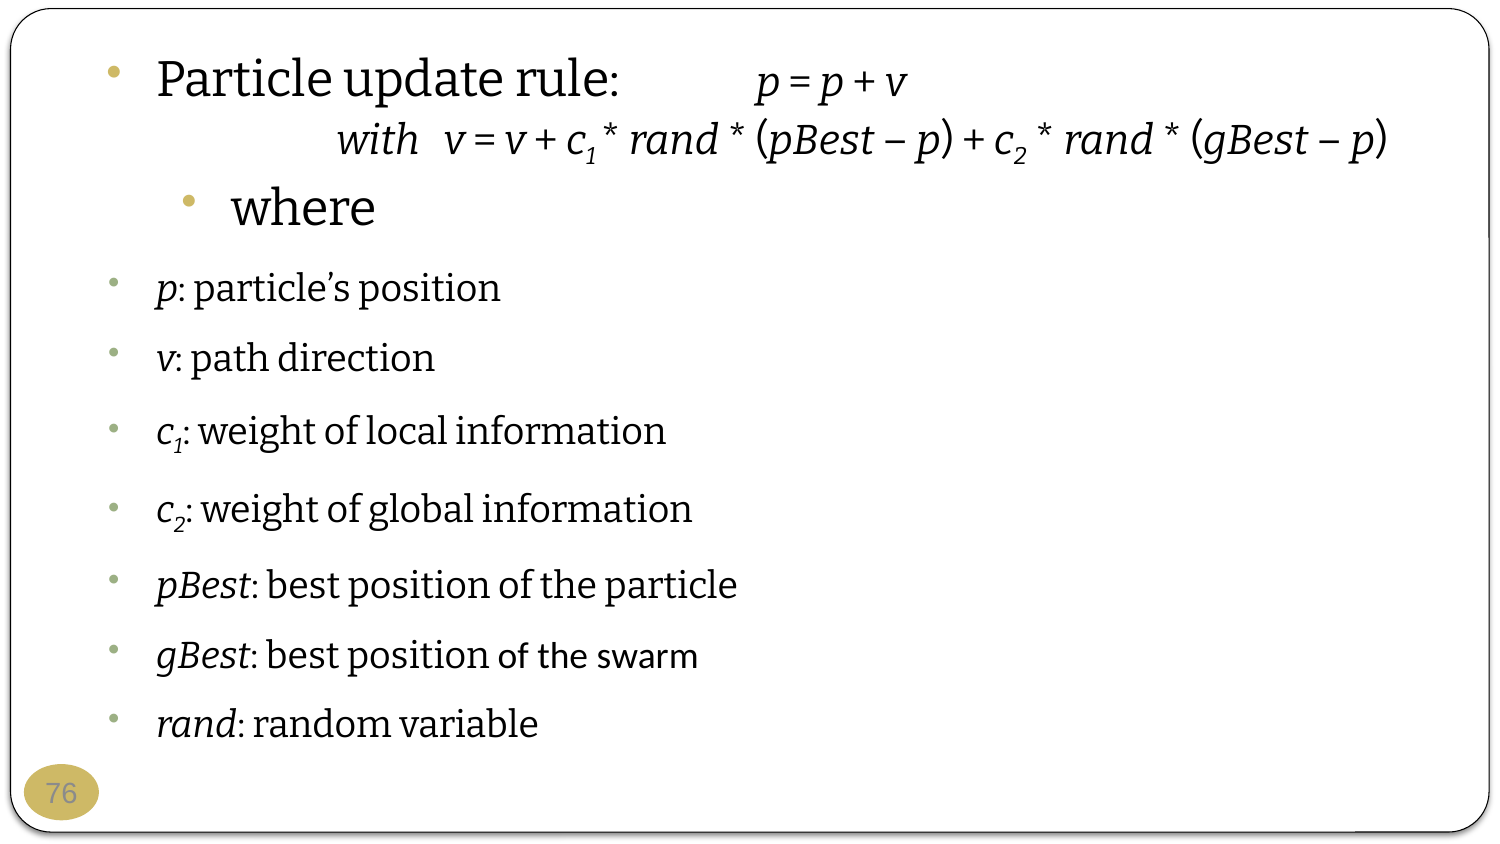

Particle update rule: 	p = p + v
with   v = v + c1 * rand * (pBest – p) + c2 * rand * (gBest – p)
where
p: particle’s position
v: path direction
c1: weight of local information
c2: weight of global information
pBest: best position of the particle
gBest: best position of the swarm
rand: random variable
76